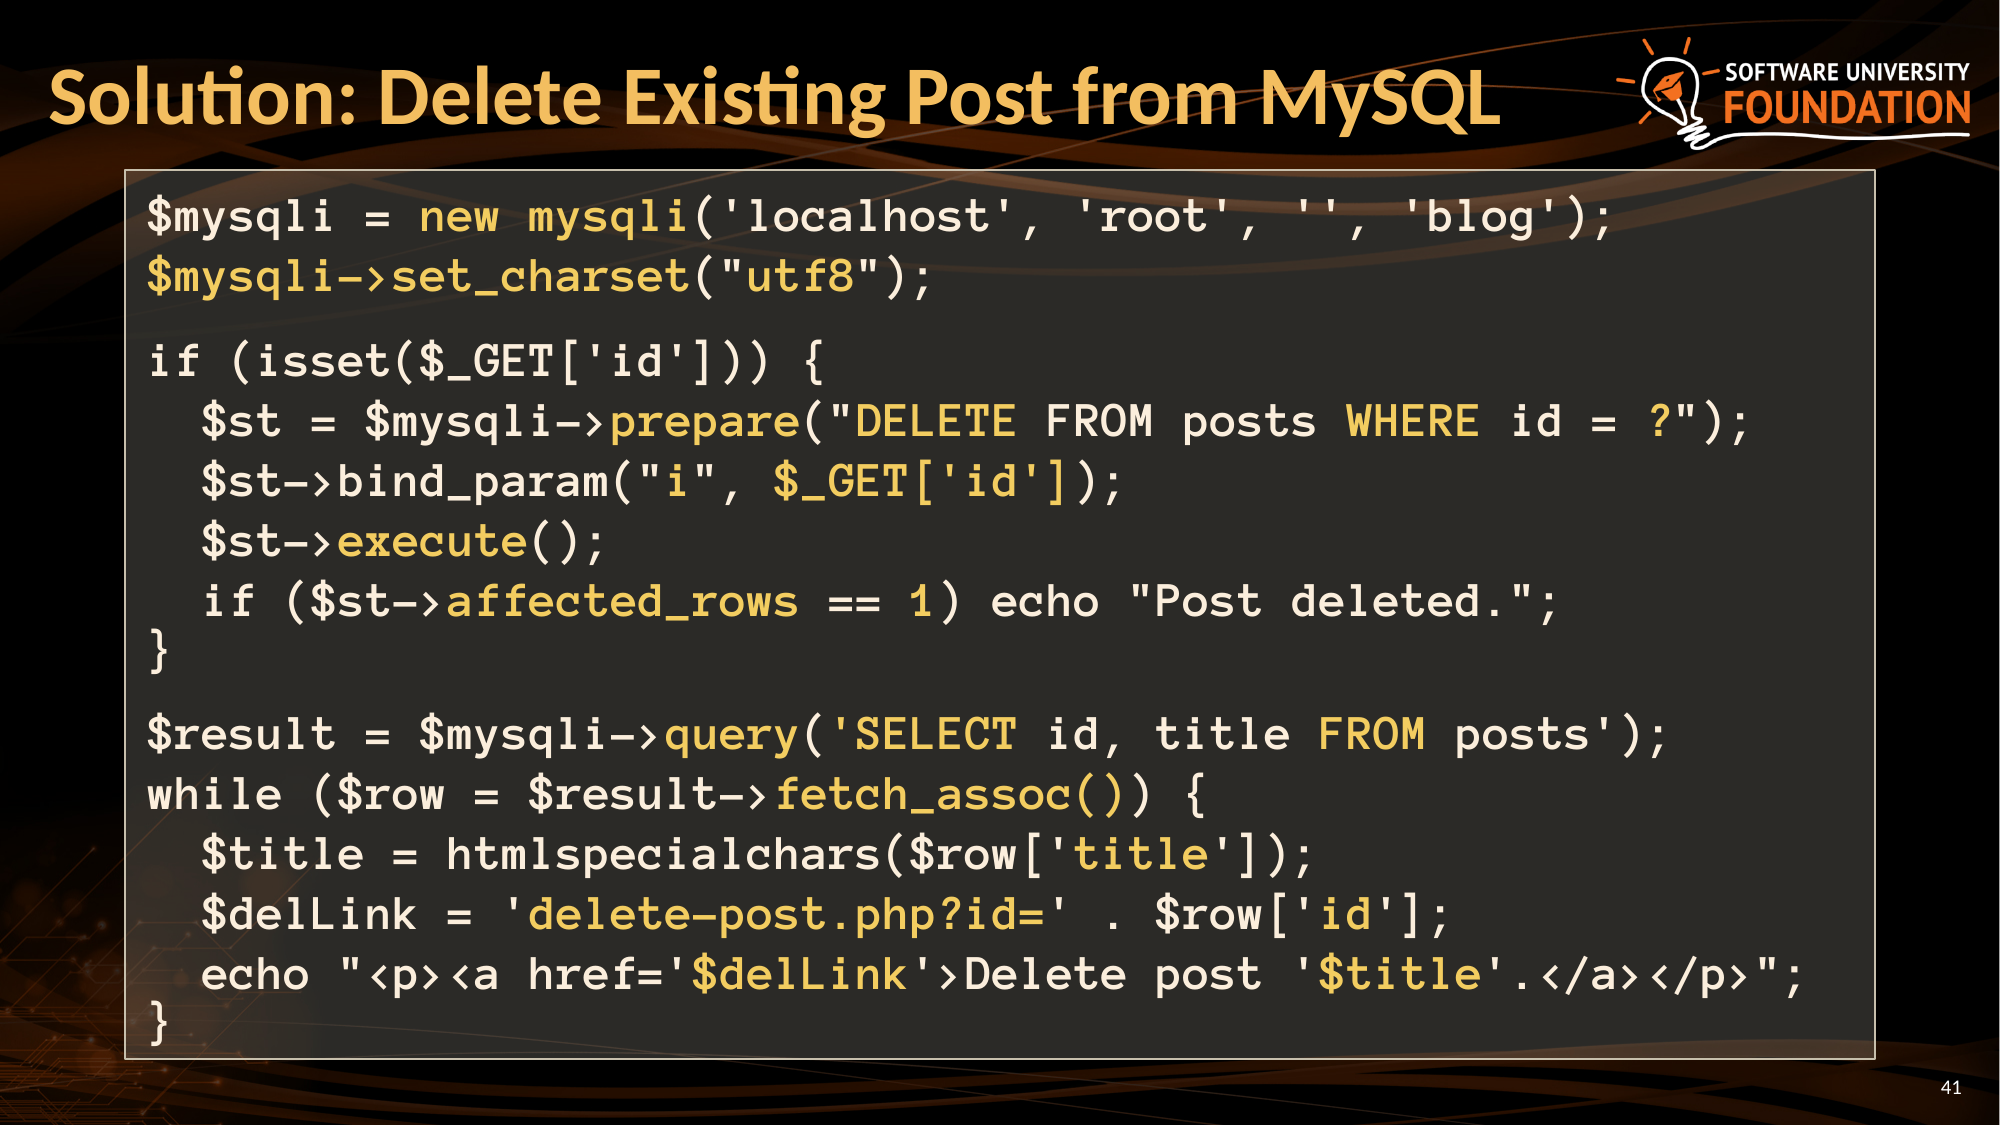

# Solution: Delete Existing Post from MySQL
$mysqli = new mysqli('localhost', 'root', '', 'blog');
$mysqli->set_charset("utf8");
if (isset($_GET['id'])) {
  $st = $mysqli->prepare("DELETE FROM posts WHERE id = ?");
  $st->bind_param("i", $_GET['id']);
  $st->execute();
  if ($st->affected_rows == 1) echo "Post deleted.";
}
$result = $mysqli->query('SELECT id, title FROM posts');
while ($row = $result->fetch_assoc()) {
  $title = htmlspecialchars($row['title']);
  $delLink = 'delete-post.php?id=' . $row['id'];
  echo "<p><a href='$delLink'>Delete post '$title'.</a></p>";
}
41